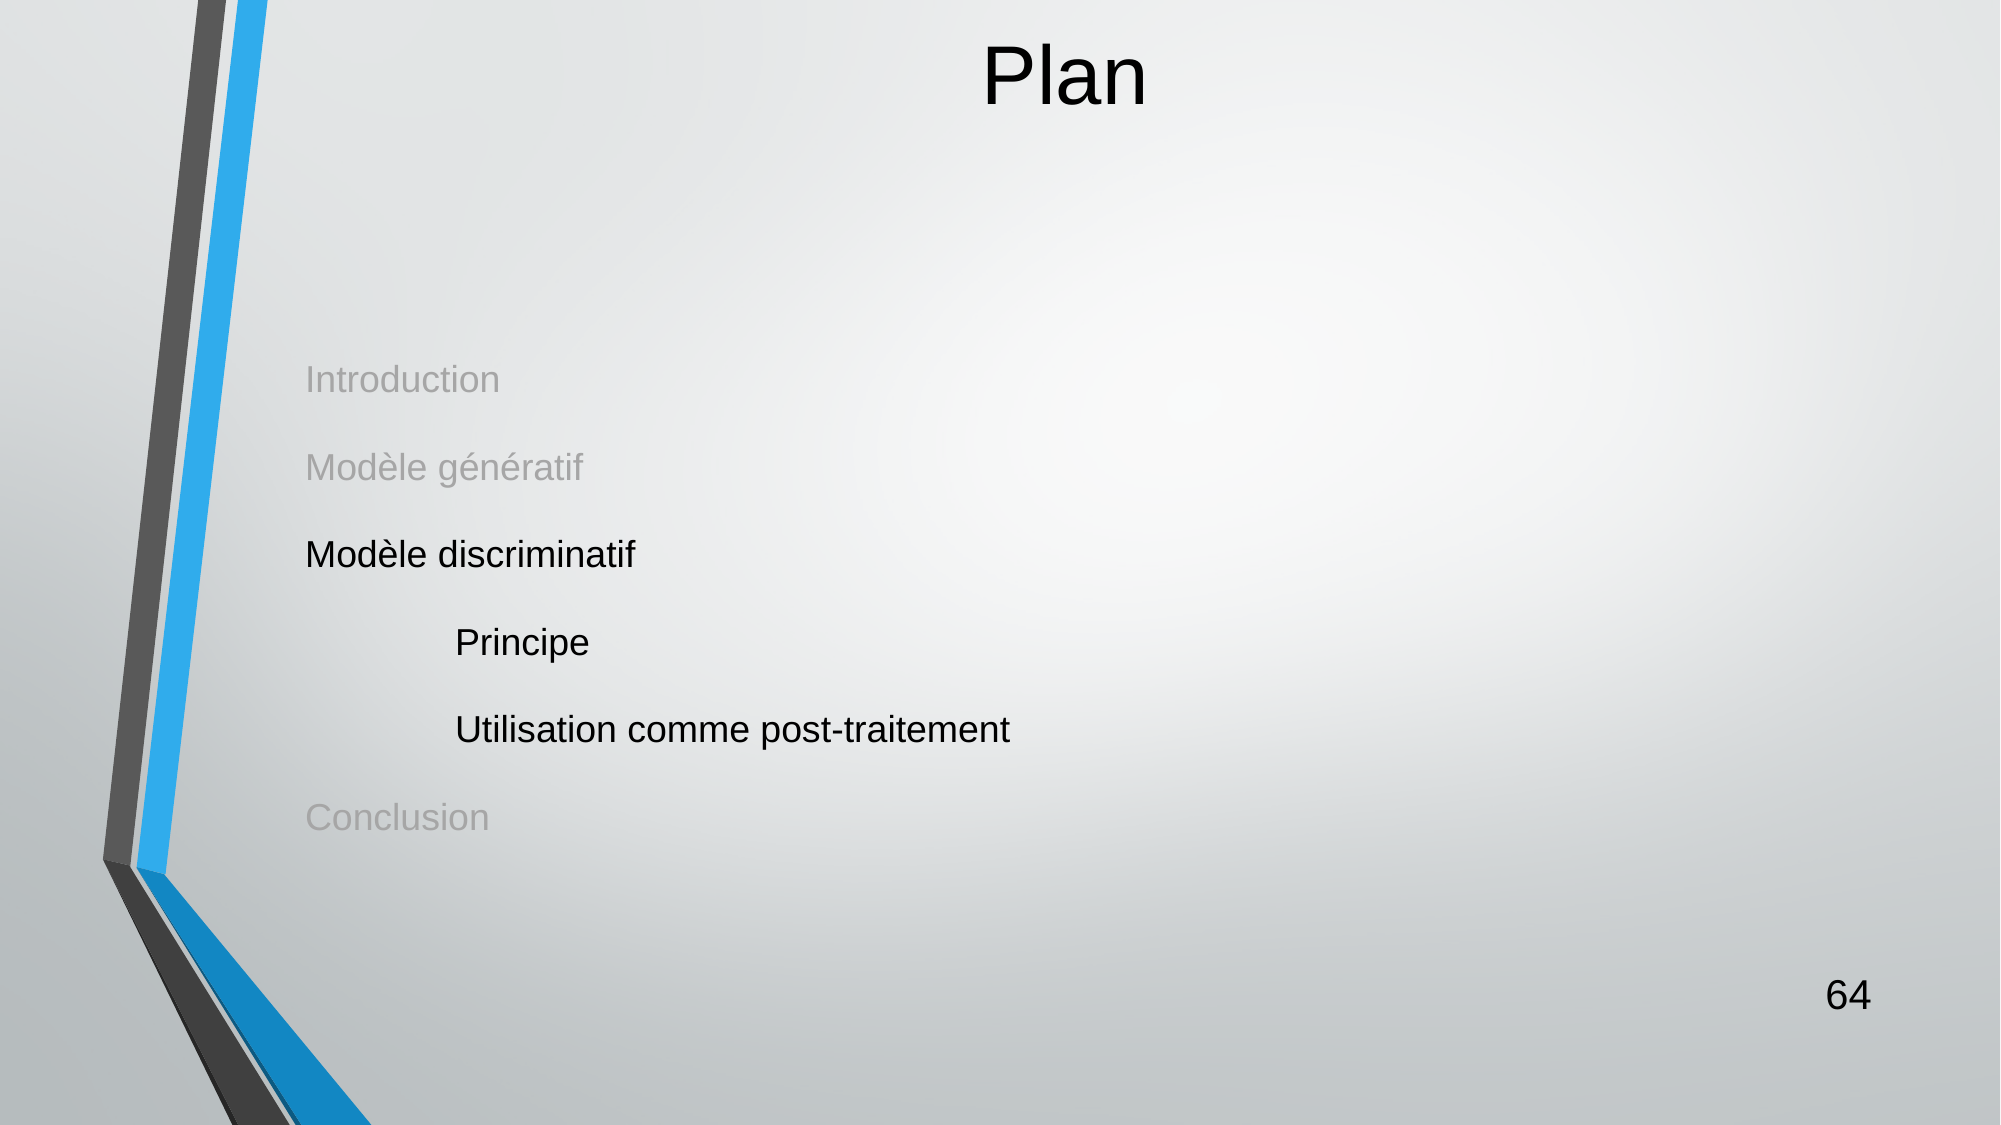

# Plan
Introduction
Modèle génératif
Modèle discriminatif
	Principe
	Utilisation comme post-traitement
Conclusion
64